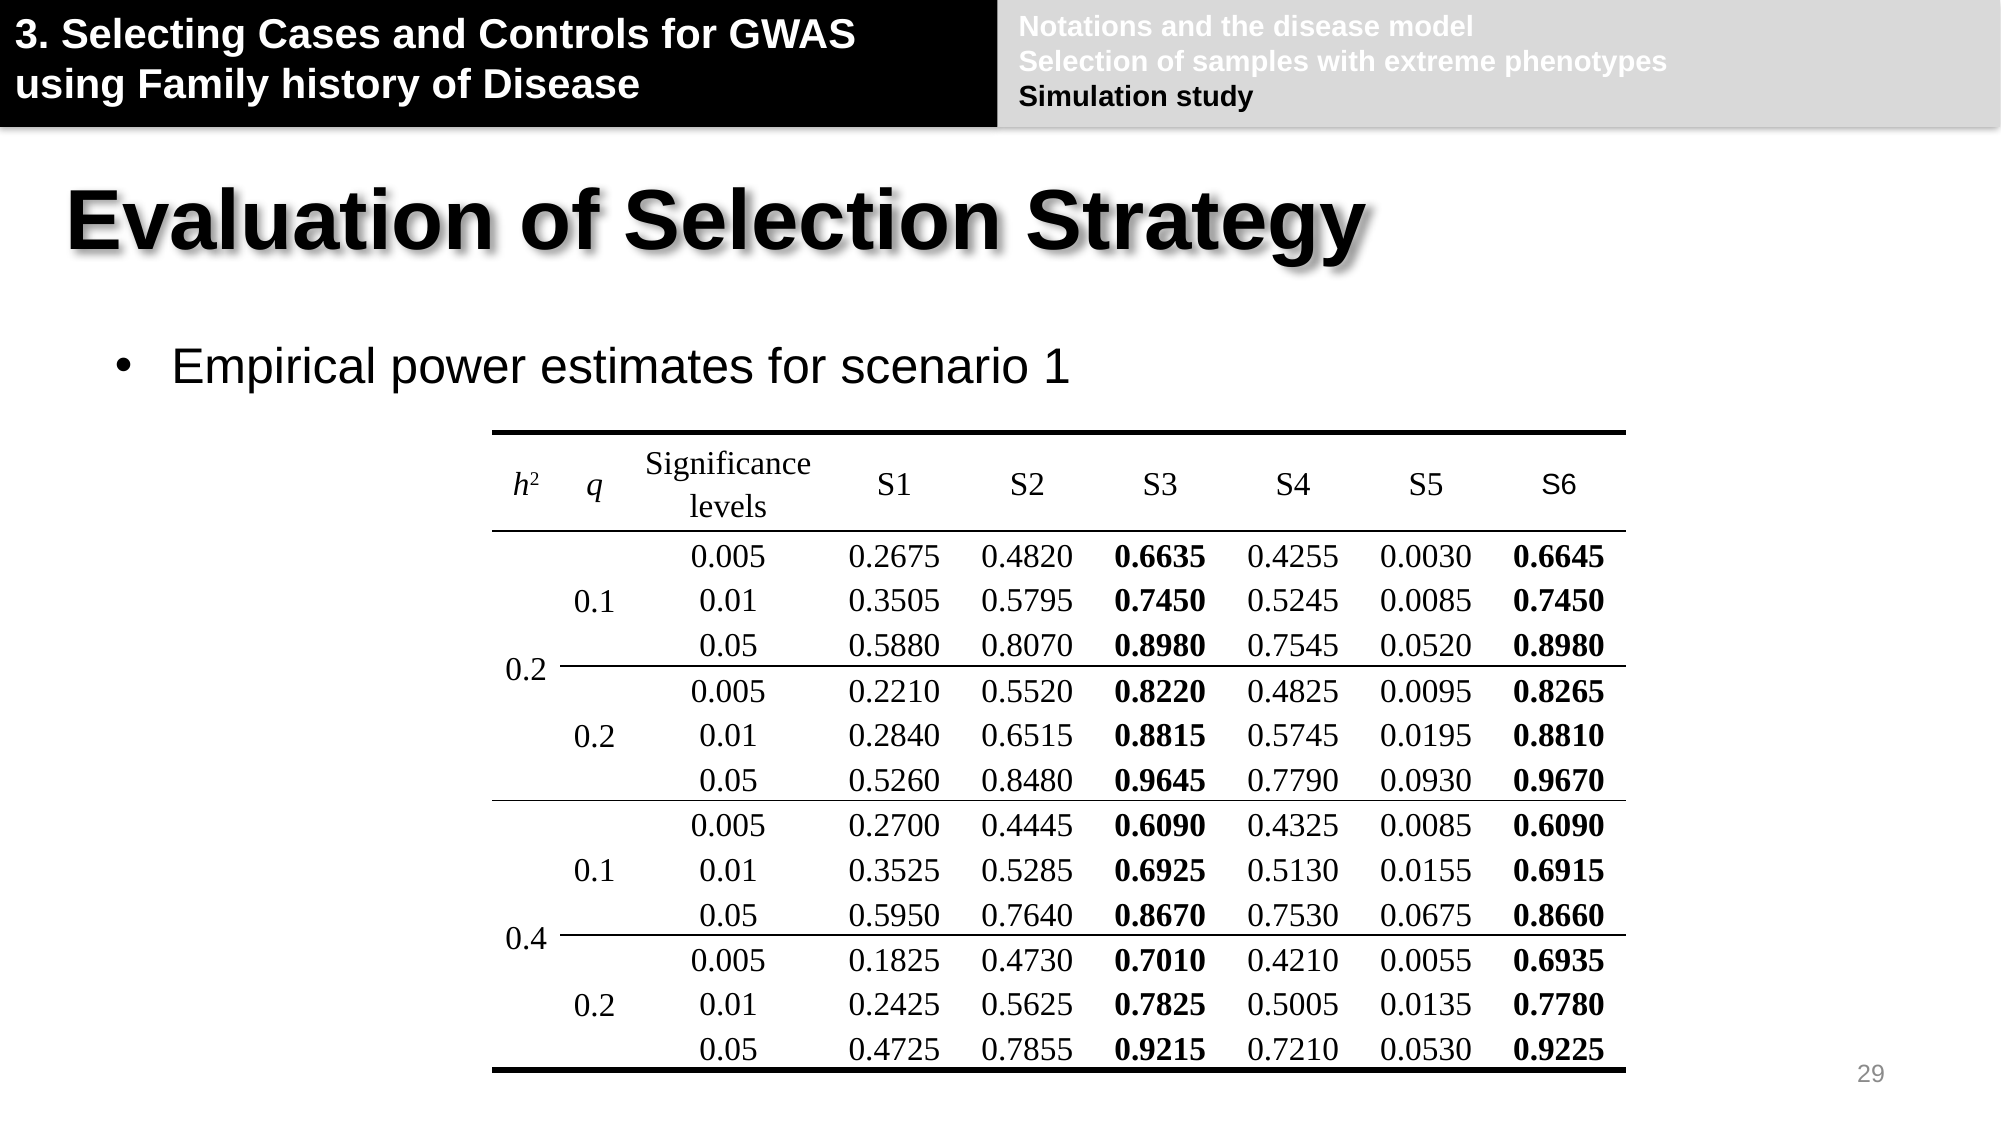

3. Selecting Cases and Controls for GWAS using Family history of Disease
Notations and the disease model
Selection of samples with extreme phenotypes
Simulation study
# Evaluation of Selection Strategy
Empirical power estimates for scenario 1

| h2 | q | Significance levels | S1 | S2 | S3 | S4 | S5 | S6 |
| --- | --- | --- | --- | --- | --- | --- | --- | --- |
| 0.2 | 0.1 | 0.005 | 0.2675 | 0.4820 | 0.6635 | 0.4255 | 0.0030 | 0.6645 |
|  |  | 0.01 | 0.3505 | 0.5795 | 0.7450 | 0.5245 | 0.0085 | 0.7450 |
|  |  | 0.05 | 0.5880 | 0.8070 | 0.8980 | 0.7545 | 0.0520 | 0.8980 |
|  | 0.2 | 0.005 | 0.2210 | 0.5520 | 0.8220 | 0.4825 | 0.0095 | 0.8265 |
|  |  | 0.01 | 0.2840 | 0.6515 | 0.8815 | 0.5745 | 0.0195 | 0.8810 |
|  |  | 0.05 | 0.5260 | 0.8480 | 0.9645 | 0.7790 | 0.0930 | 0.9670 |
| 0.4 | 0.1 | 0.005 | 0.2700 | 0.4445 | 0.6090 | 0.4325 | 0.0085 | 0.6090 |
|  |  | 0.01 | 0.3525 | 0.5285 | 0.6925 | 0.5130 | 0.0155 | 0.6915 |
|  |  | 0.05 | 0.5950 | 0.7640 | 0.8670 | 0.7530 | 0.0675 | 0.8660 |
|  | 0.2 | 0.005 | 0.1825 | 0.4730 | 0.7010 | 0.4210 | 0.0055 | 0.6935 |
|  |  | 0.01 | 0.2425 | 0.5625 | 0.7825 | 0.5005 | 0.0135 | 0.7780 |
|  |  | 0.05 | 0.4725 | 0.7855 | 0.9215 | 0.7210 | 0.0530 | 0.9225 |
29